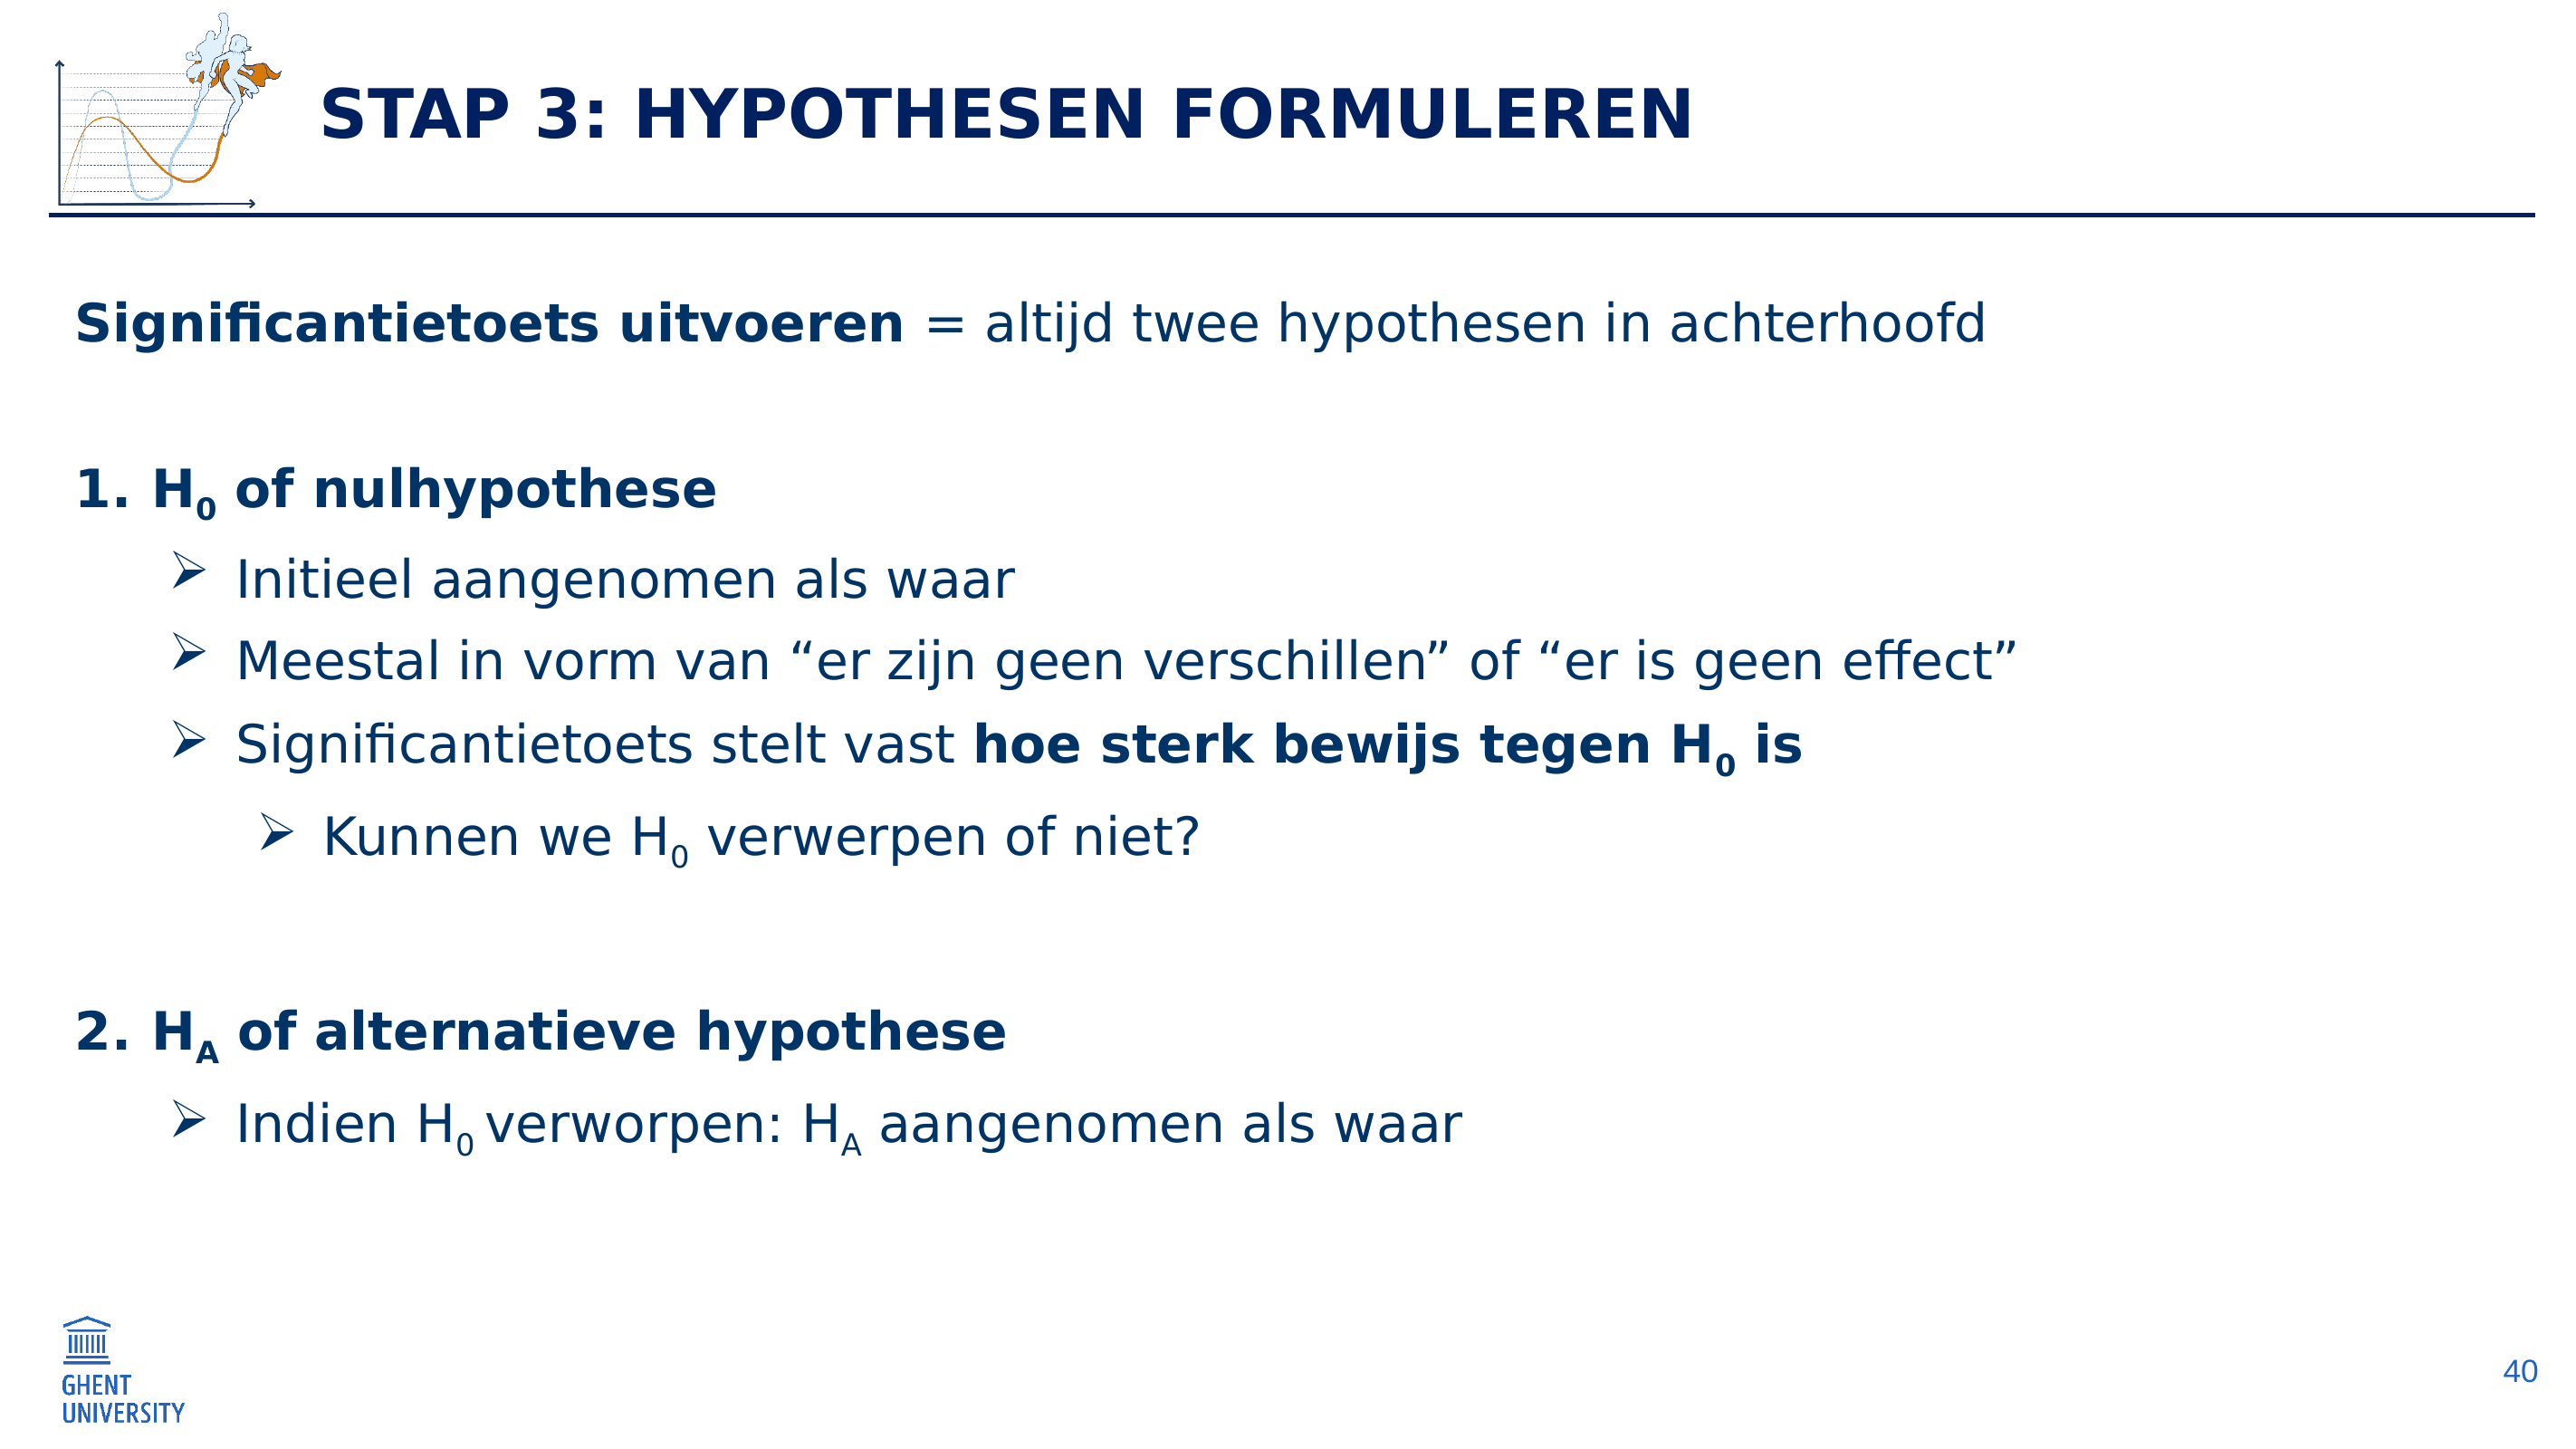

# Stap 3: Hypothesen formuleren
Significantietoets uitvoeren = altijd twee hypothesen in achterhoofd

H0 of nulhypothese
Initieel aangenomen als waar
Meestal in vorm van “er zijn geen verschillen” of “er is geen effect”
Significantietoets stelt vast hoe sterk bewijs tegen H0 is
Kunnen we H0 verwerpen of niet?

HA of alternatieve hypothese
Indien H0 verworpen: HA aangenomen als waar
40